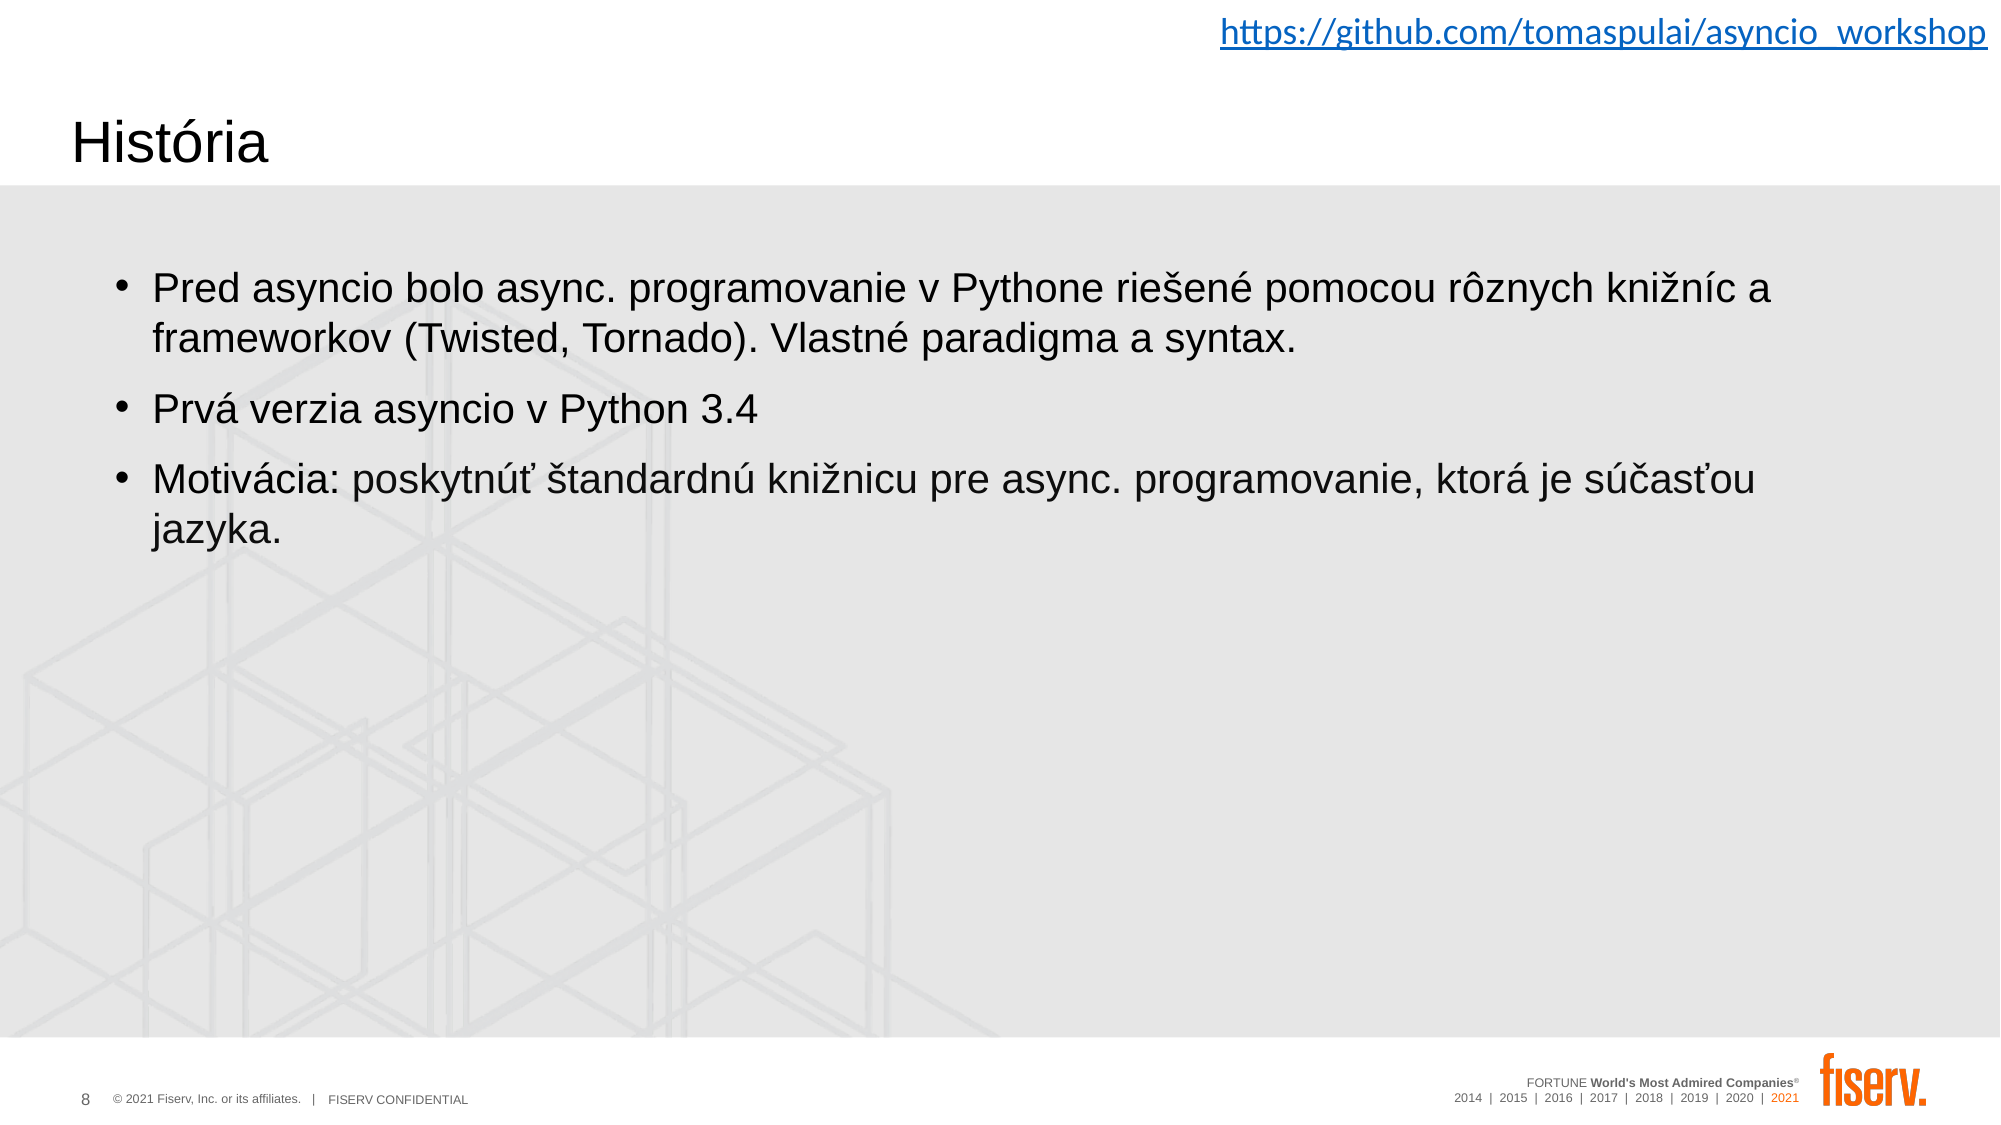

https://github.com/tomaspulai/asyncio_workshop
# História
Pred asyncio bolo async. programovanie v Pythone riešené pomocou rôznych knižníc a frameworkov (Twisted, Tornado). Vlastné paradigma a syntax.
Prvá verzia asyncio v Python 3.4
Motivácia: poskytnúť štandardnú knižnicu pre async. programovanie, ktorá je súčasťou jazyka.